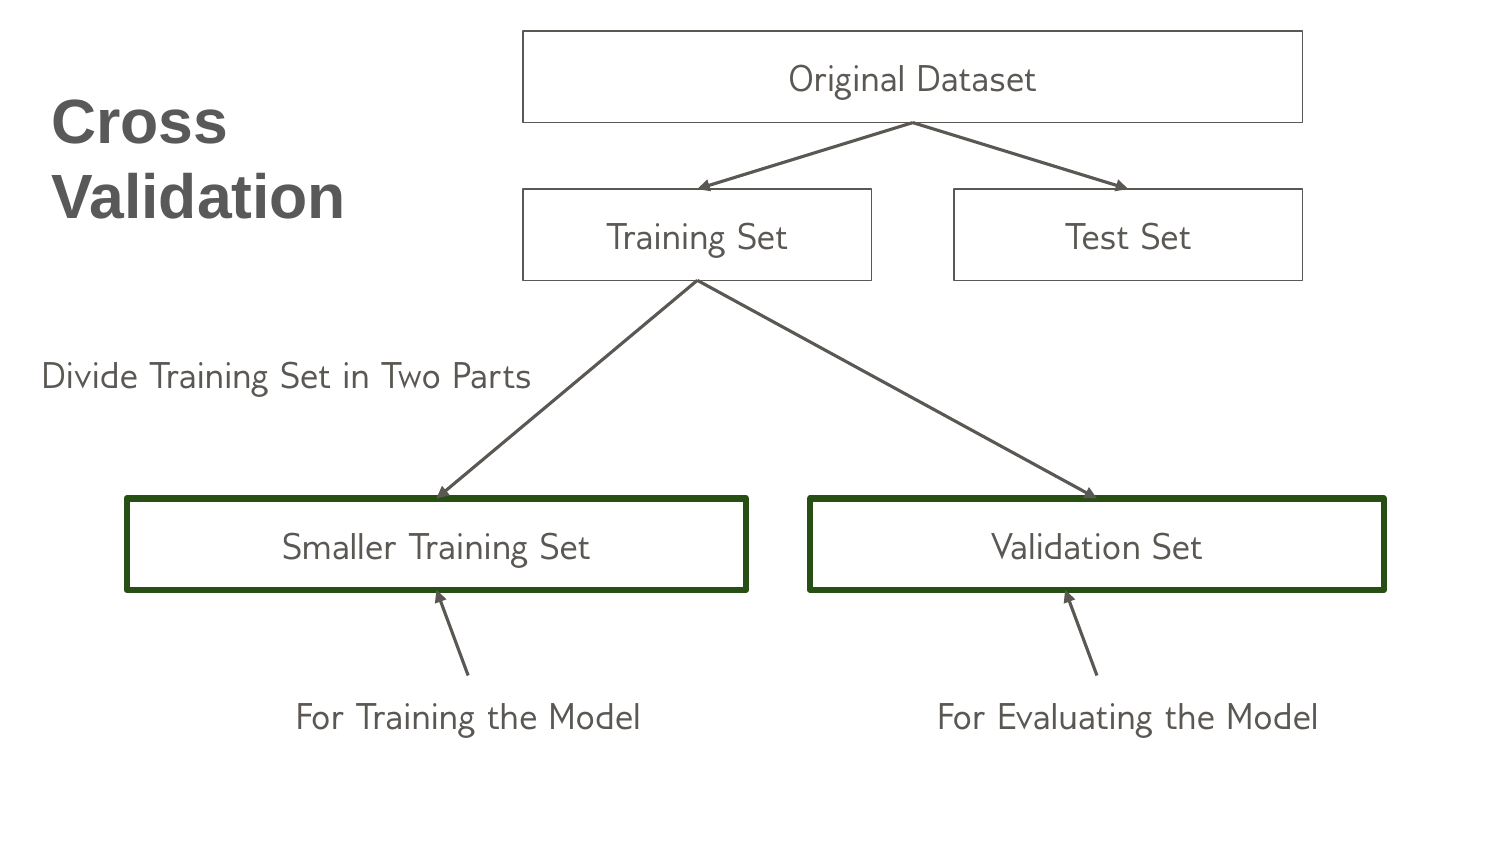

Original Dataset
Cross Validation
Training Set
Test Set
Divide Training Set in Two Parts
Smaller Training Set
Validation Set
For Training the Model
For Evaluating the Model